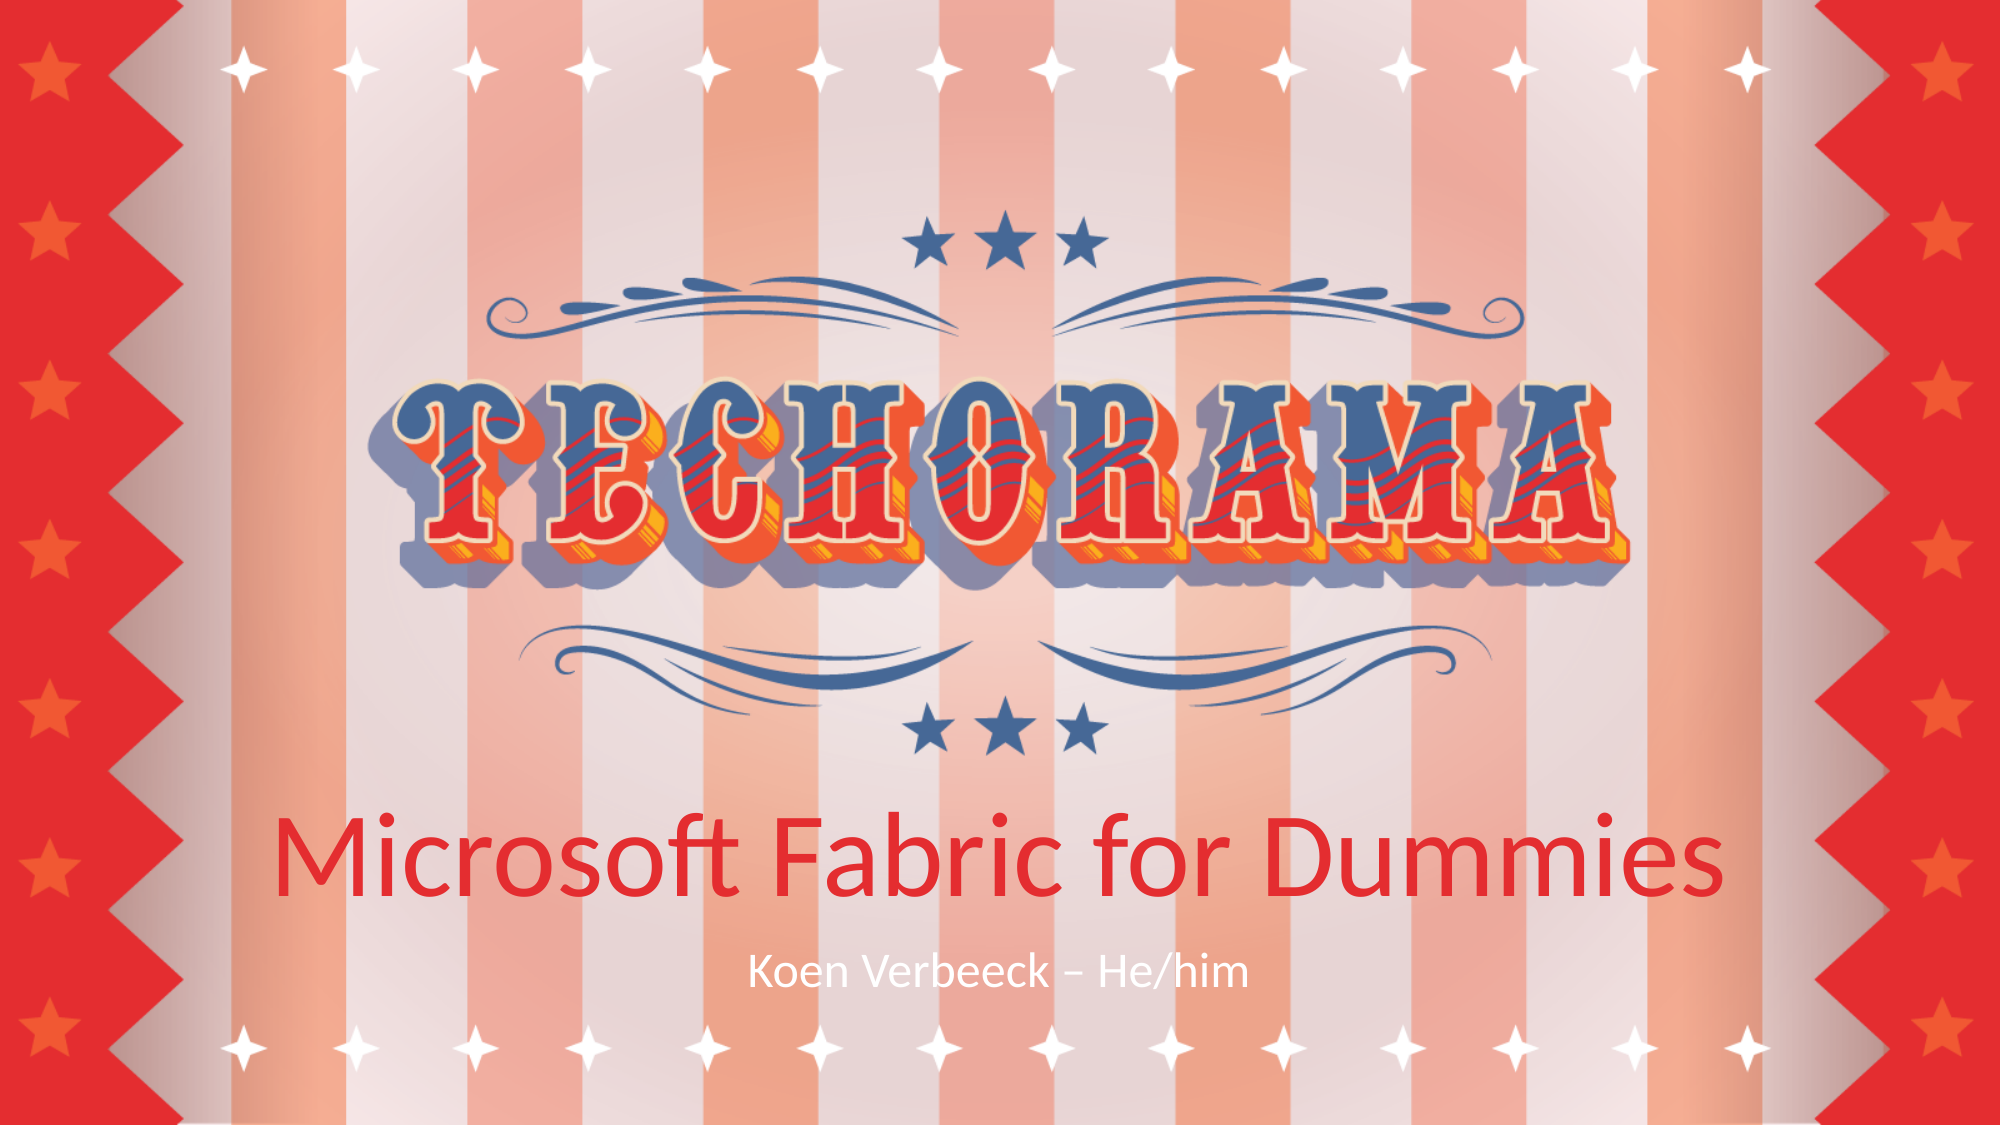

# Microsoft Fabric for Dummies
Koen Verbeeck – He/him